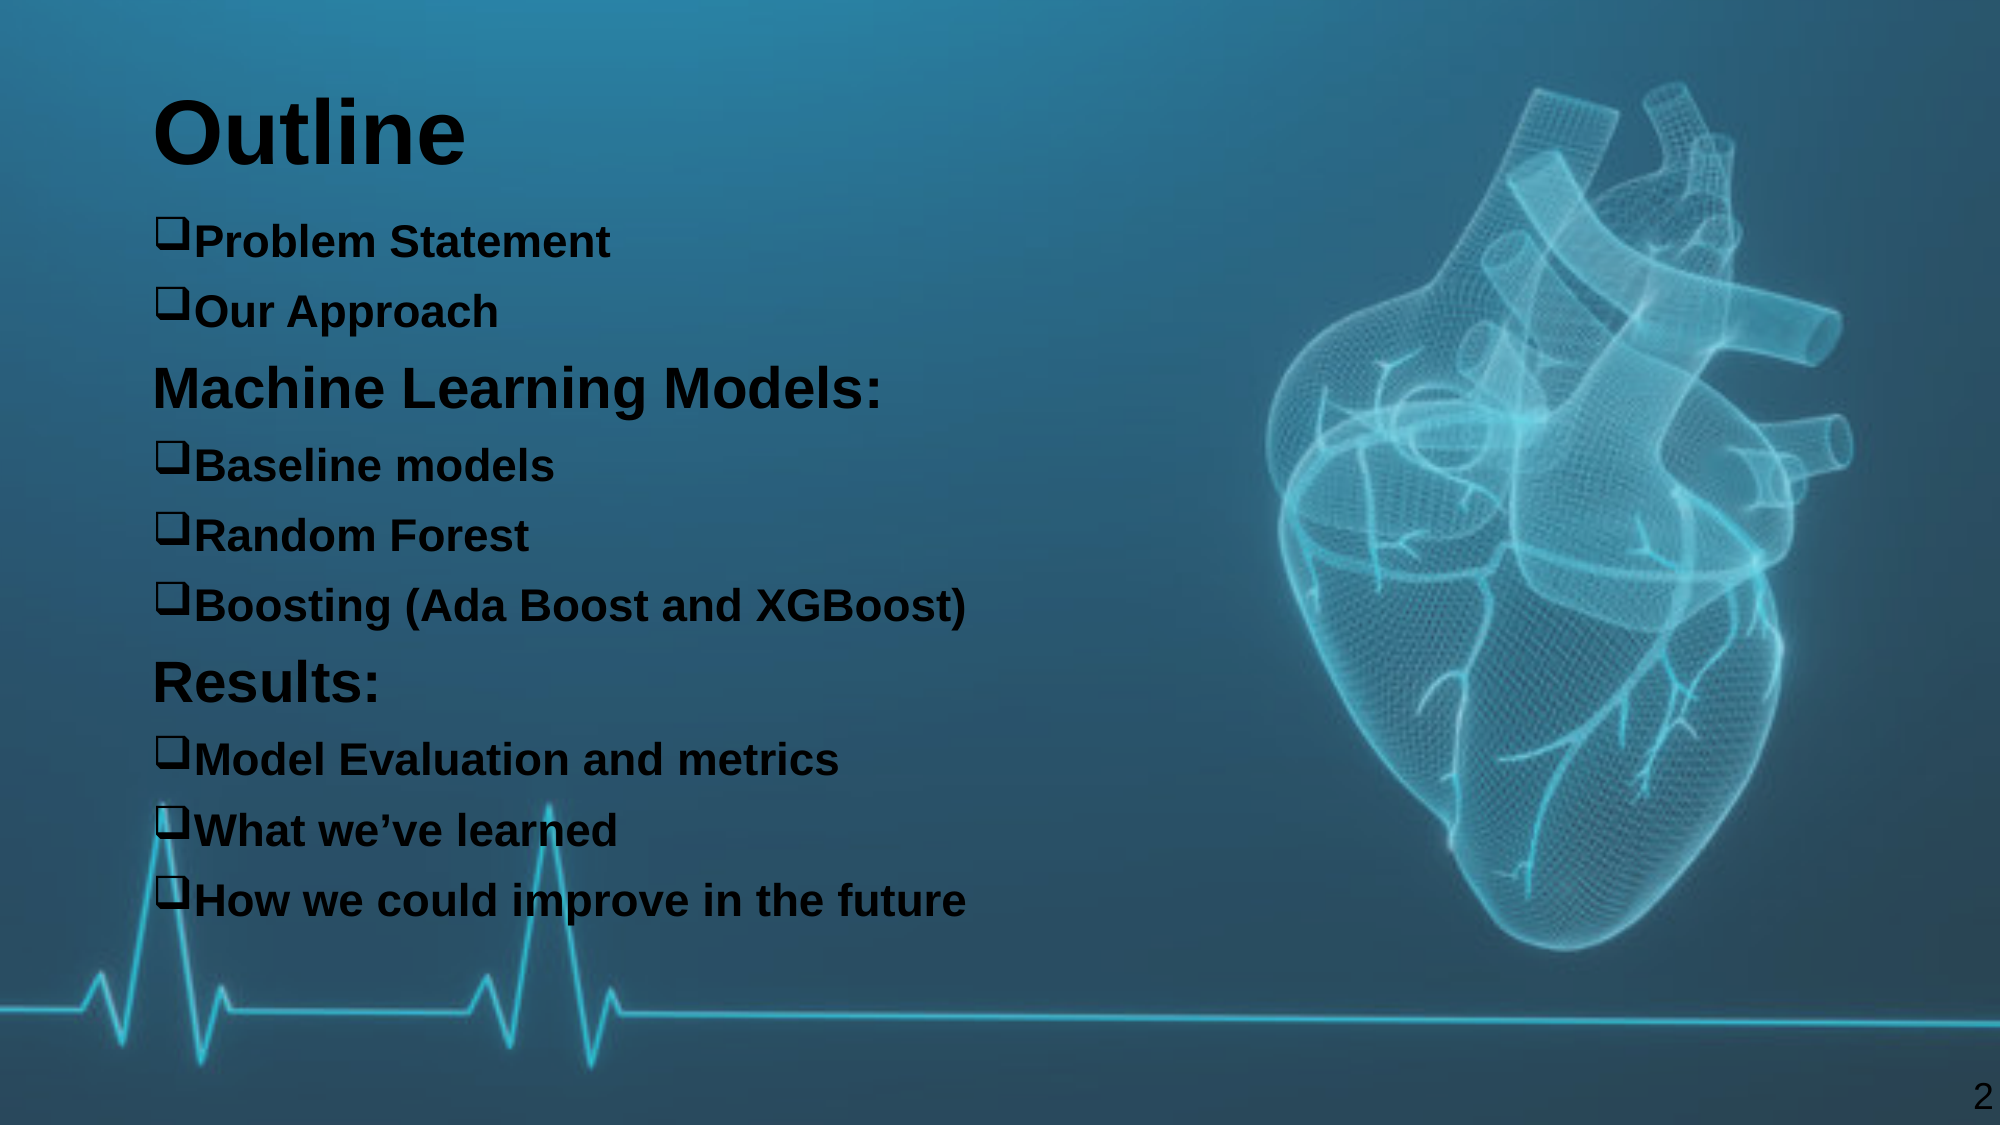

# Outline
Problem Statement
Our Approach
Machine Learning Models:
Baseline models
Random Forest
Boosting (Ada Boost and XGBoost)
Results:
Model Evaluation and metrics
What we’ve learned
How we could improve in the future

2